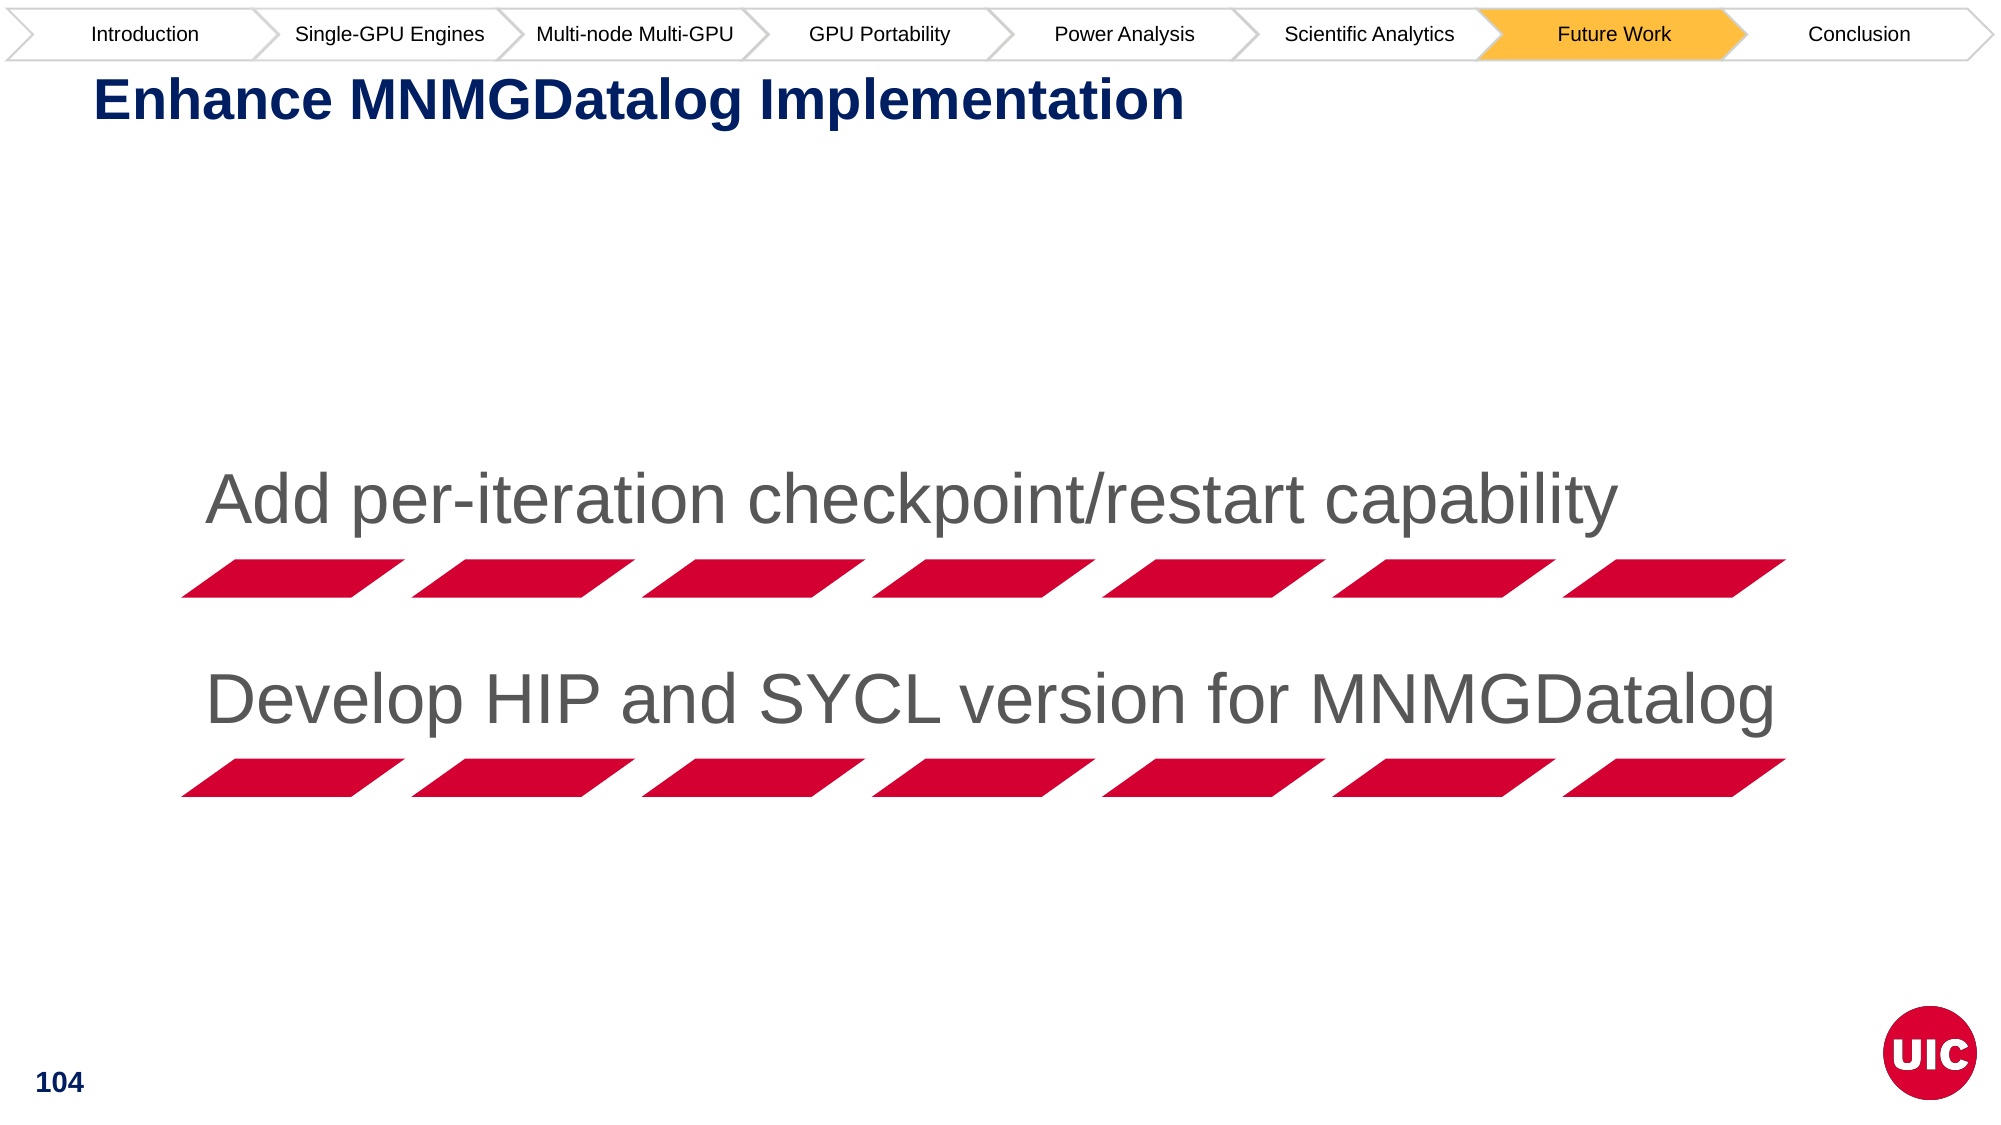

Introduction
Single-GPU Engines
Multi-node Multi-GPU
GPU Portability
Power Analysis
Scientific Analytics
Future Work
Conclusion
# Enhance MNMGDatalog Implementation
Add per-iteration checkpoint/restart capability
Develop HIP and SYCL version for MNMGDatalog